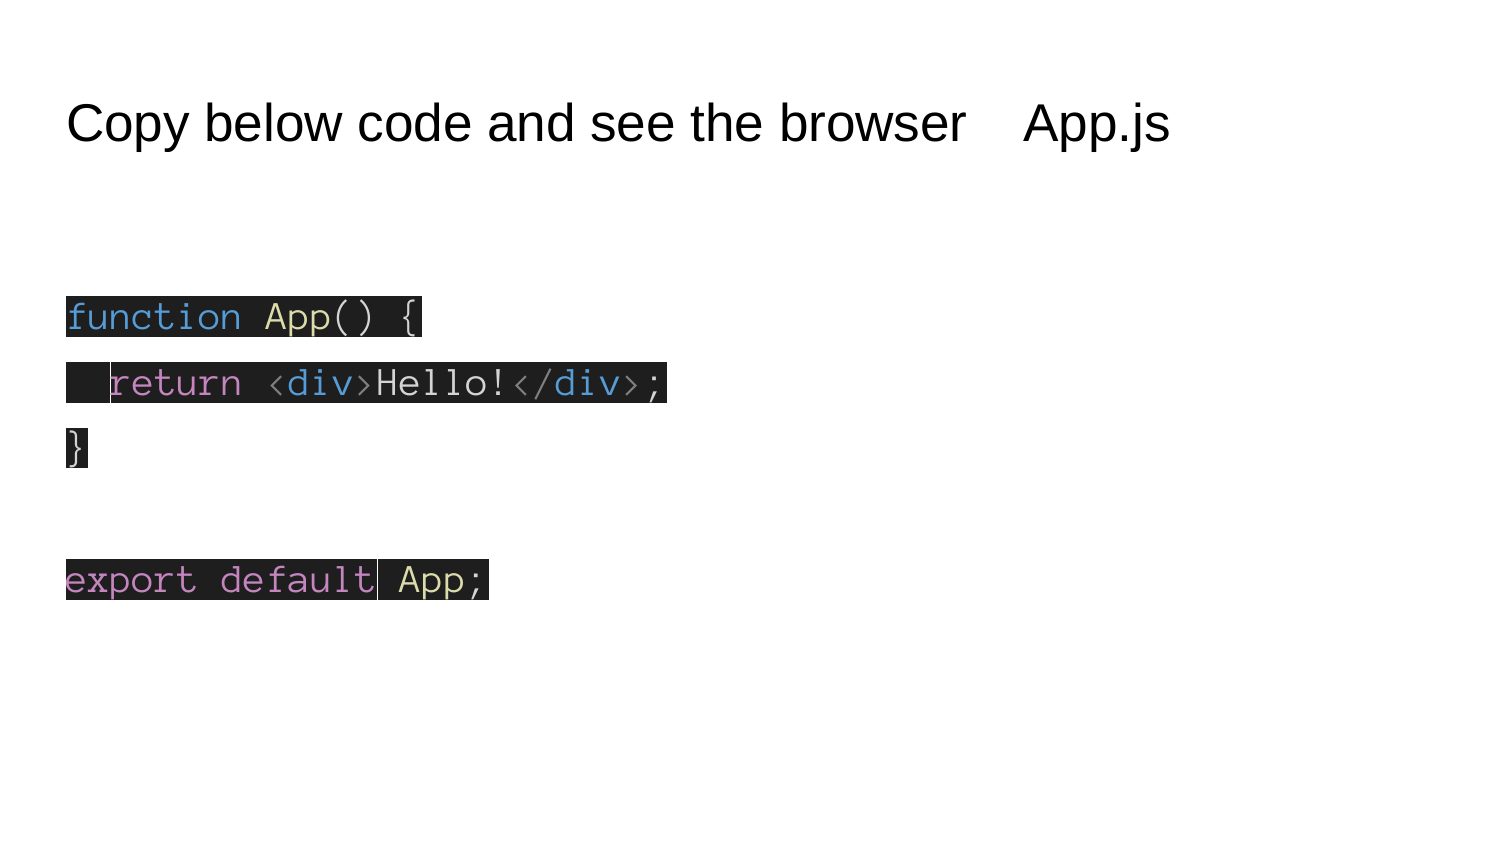

# Copy below code and see the browser    App.js

function App() {
  return <div>Hello!</div>;
}

export default App;